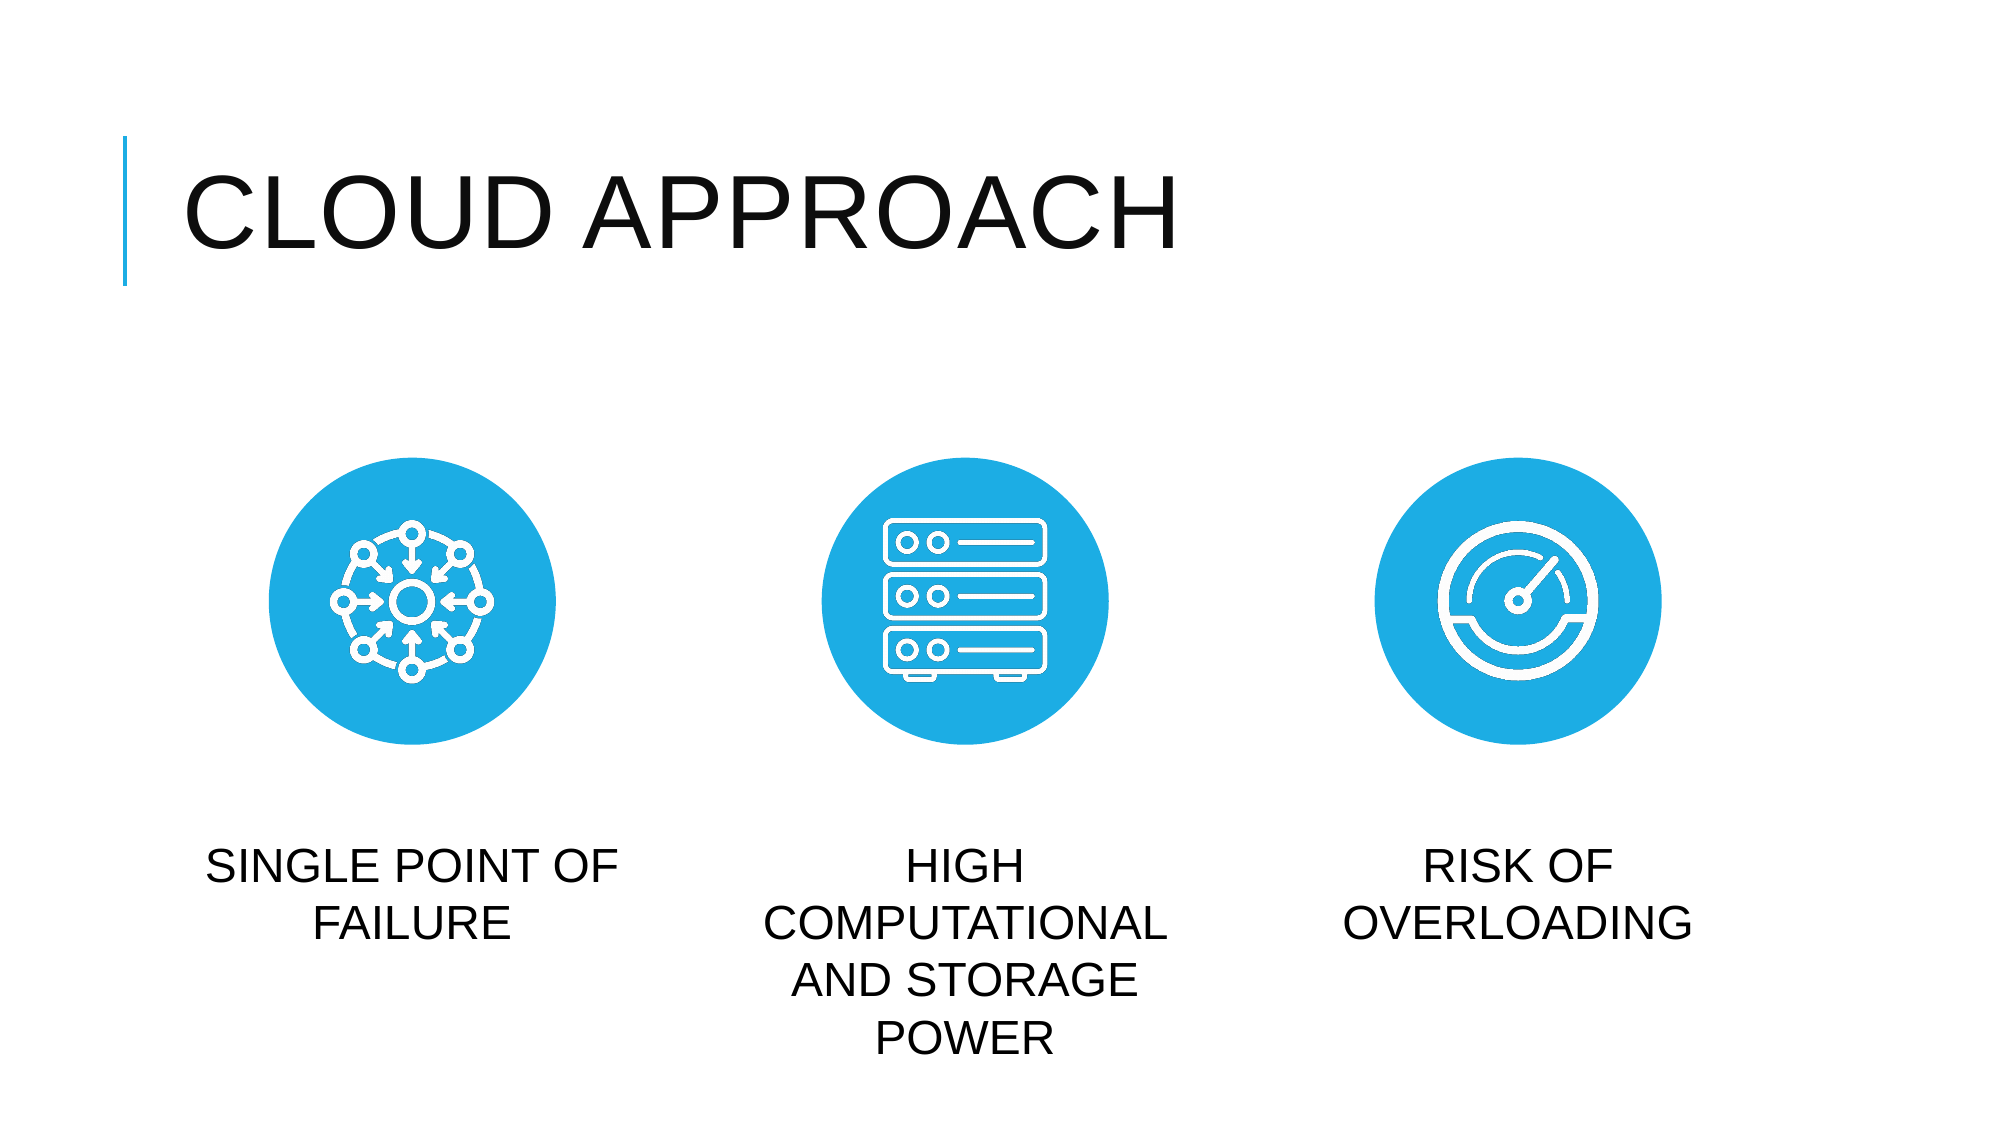

# Cloud approach
Single point of failure
high computational and storage power
Risk of overloading